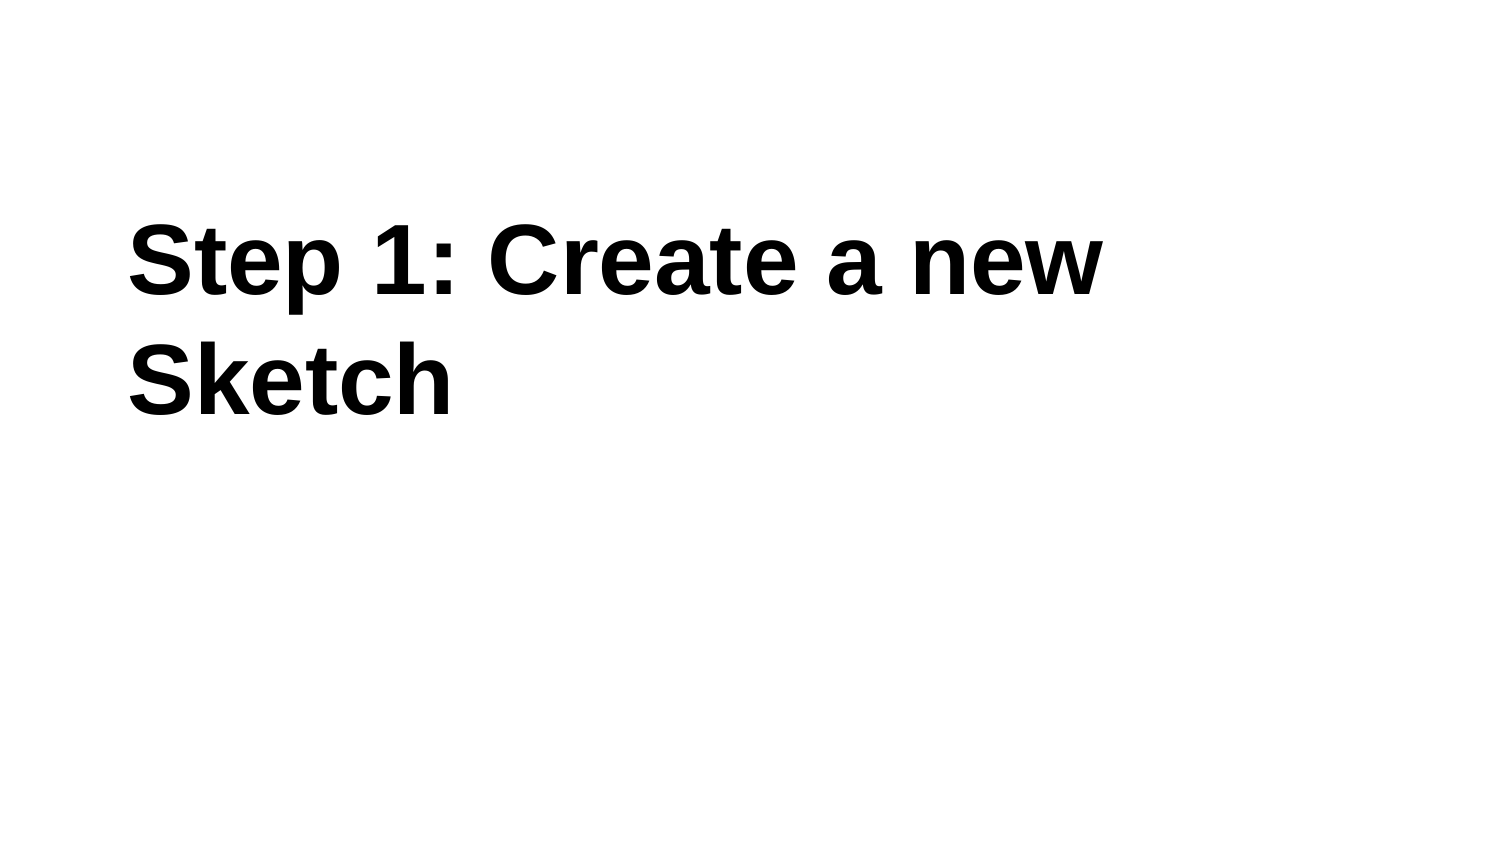

# Step 1: Create a new Sketch